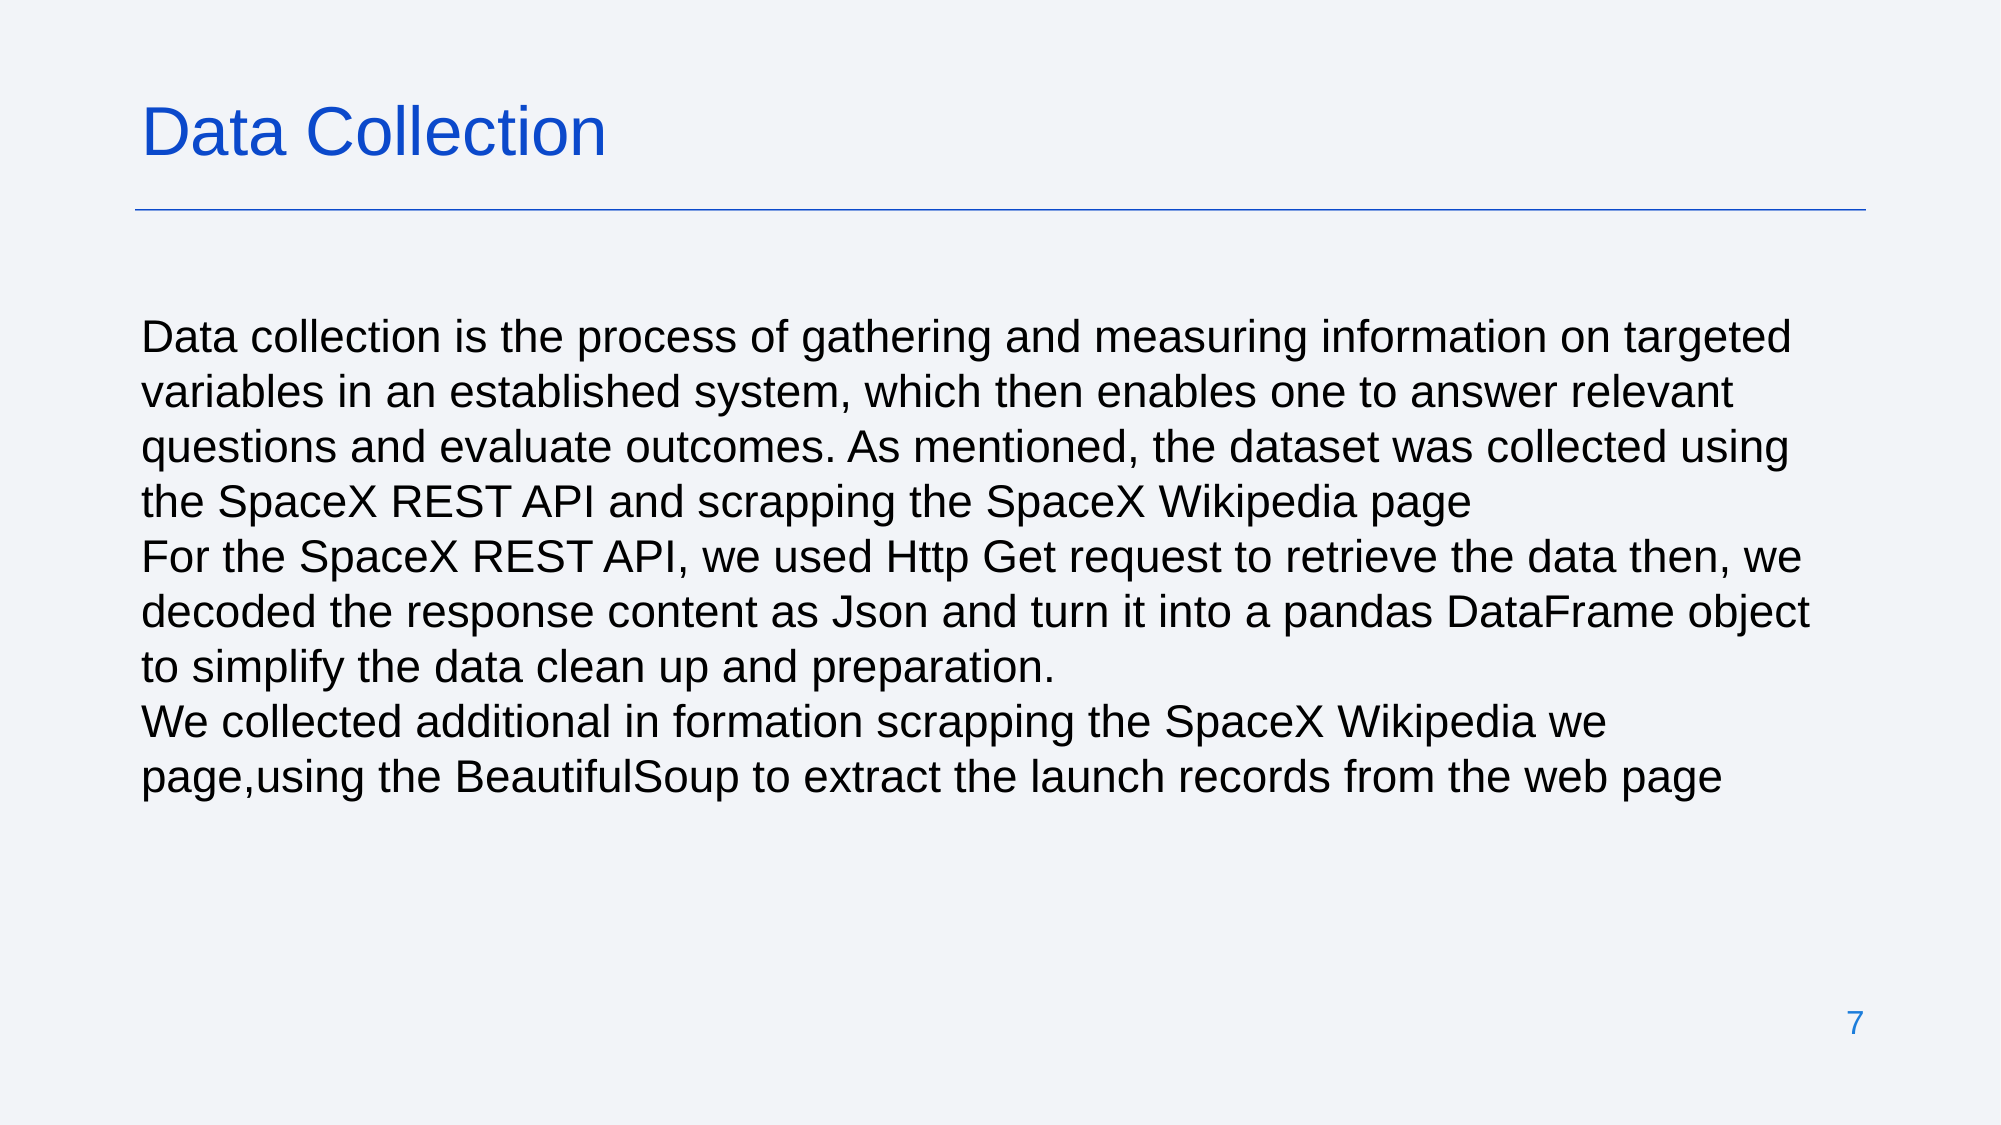

Data Collection
Data collection is the process of gathering and measuring information on targeted variables in an established system, which then enables one to answer relevant questions and evaluate outcomes. As mentioned, the dataset was collected using the SpaceX REST API and scrapping the SpaceX Wikipedia page
For the SpaceX REST API, we used Http Get request to retrieve the data then, we decoded the response content as Json and turn it into a pandas DataFrame object to simplify the data clean up and preparation.
We collected additional in formation scrapping the SpaceX Wikipedia we page,using the BeautifulSoup to extract the launch records from the web page
7